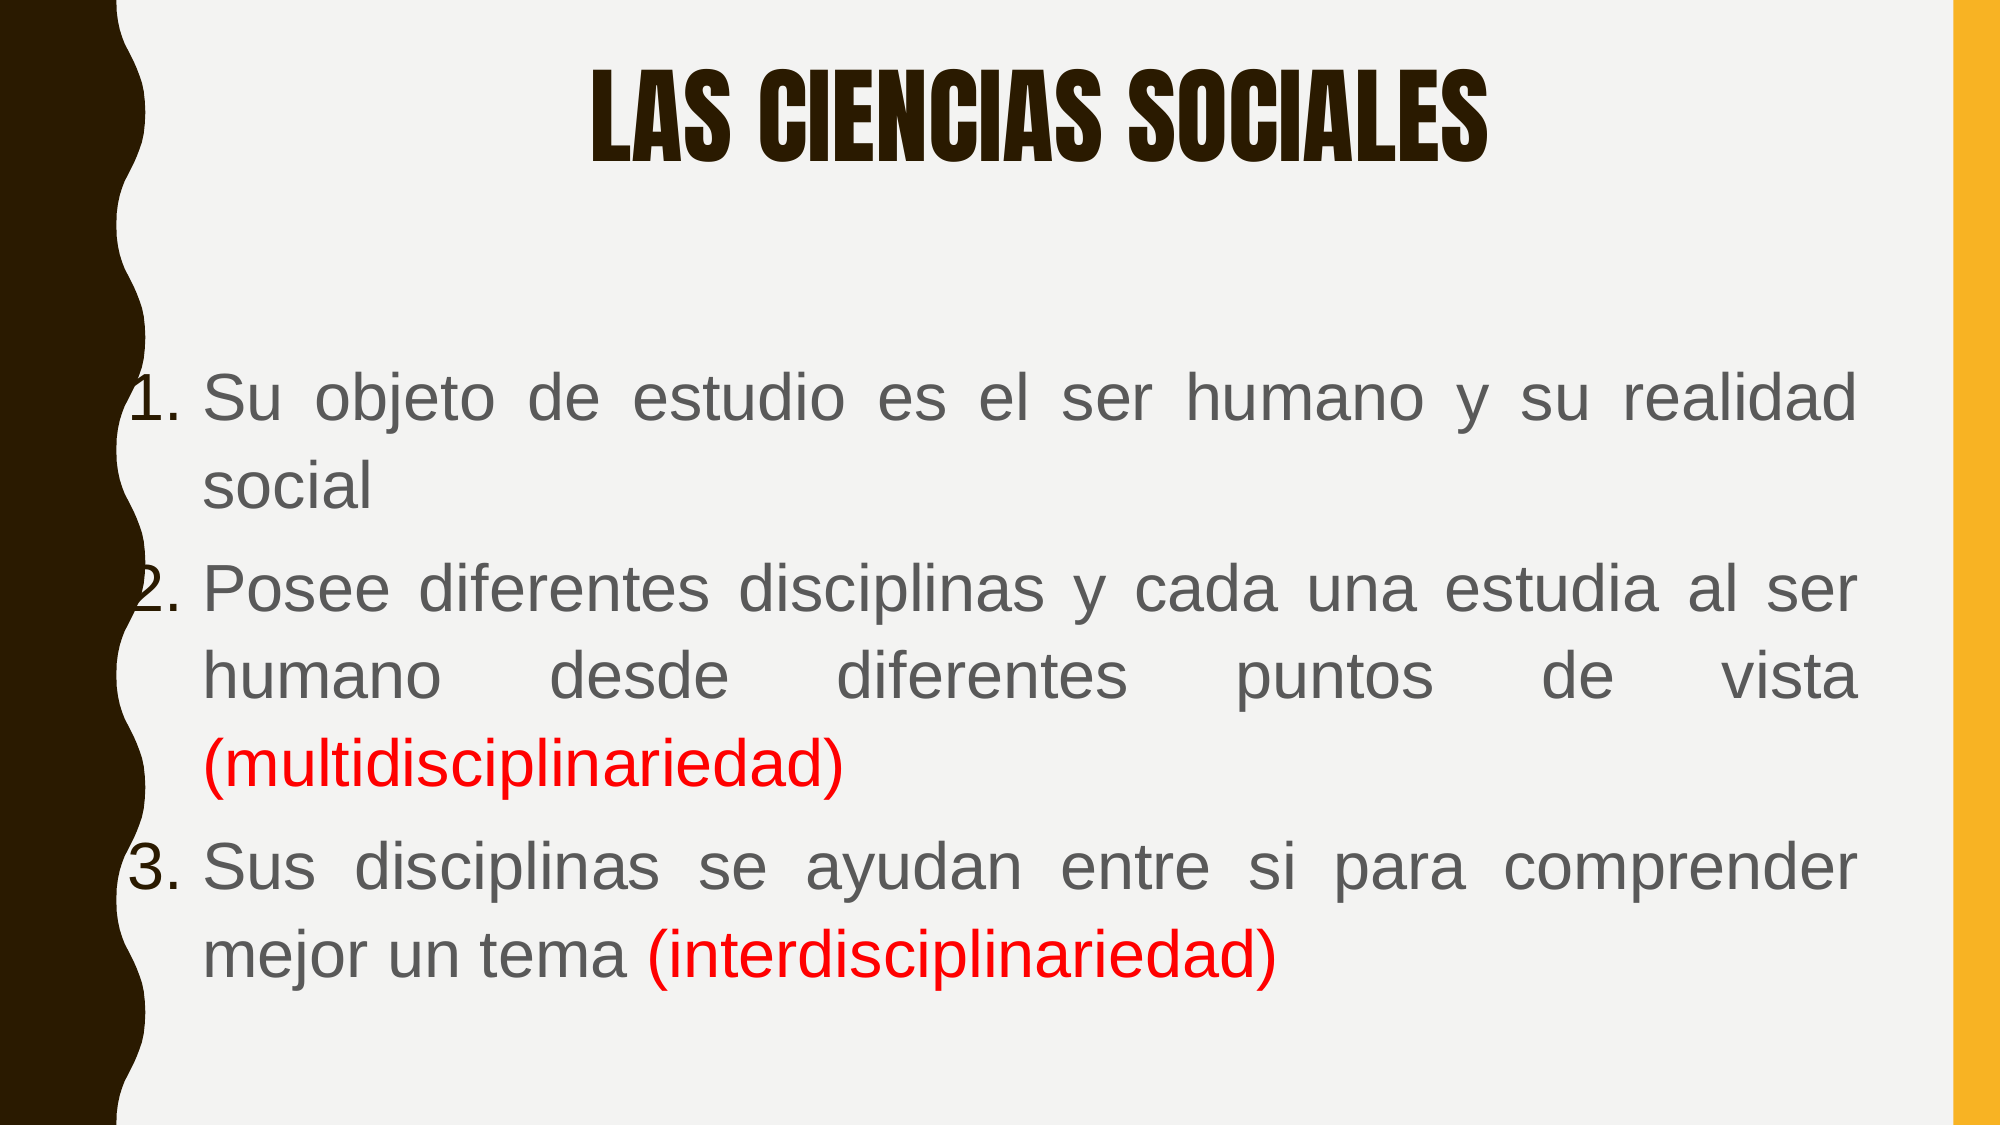

# LAS CIENCIAS SOCIALES
Su objeto de estudio es el ser humano y su realidad social
Posee diferentes disciplinas y cada una estudia al ser humano desde diferentes puntos de vista (multidisciplinariedad)
Sus disciplinas se ayudan entre si para comprender mejor un tema (interdisciplinariedad)